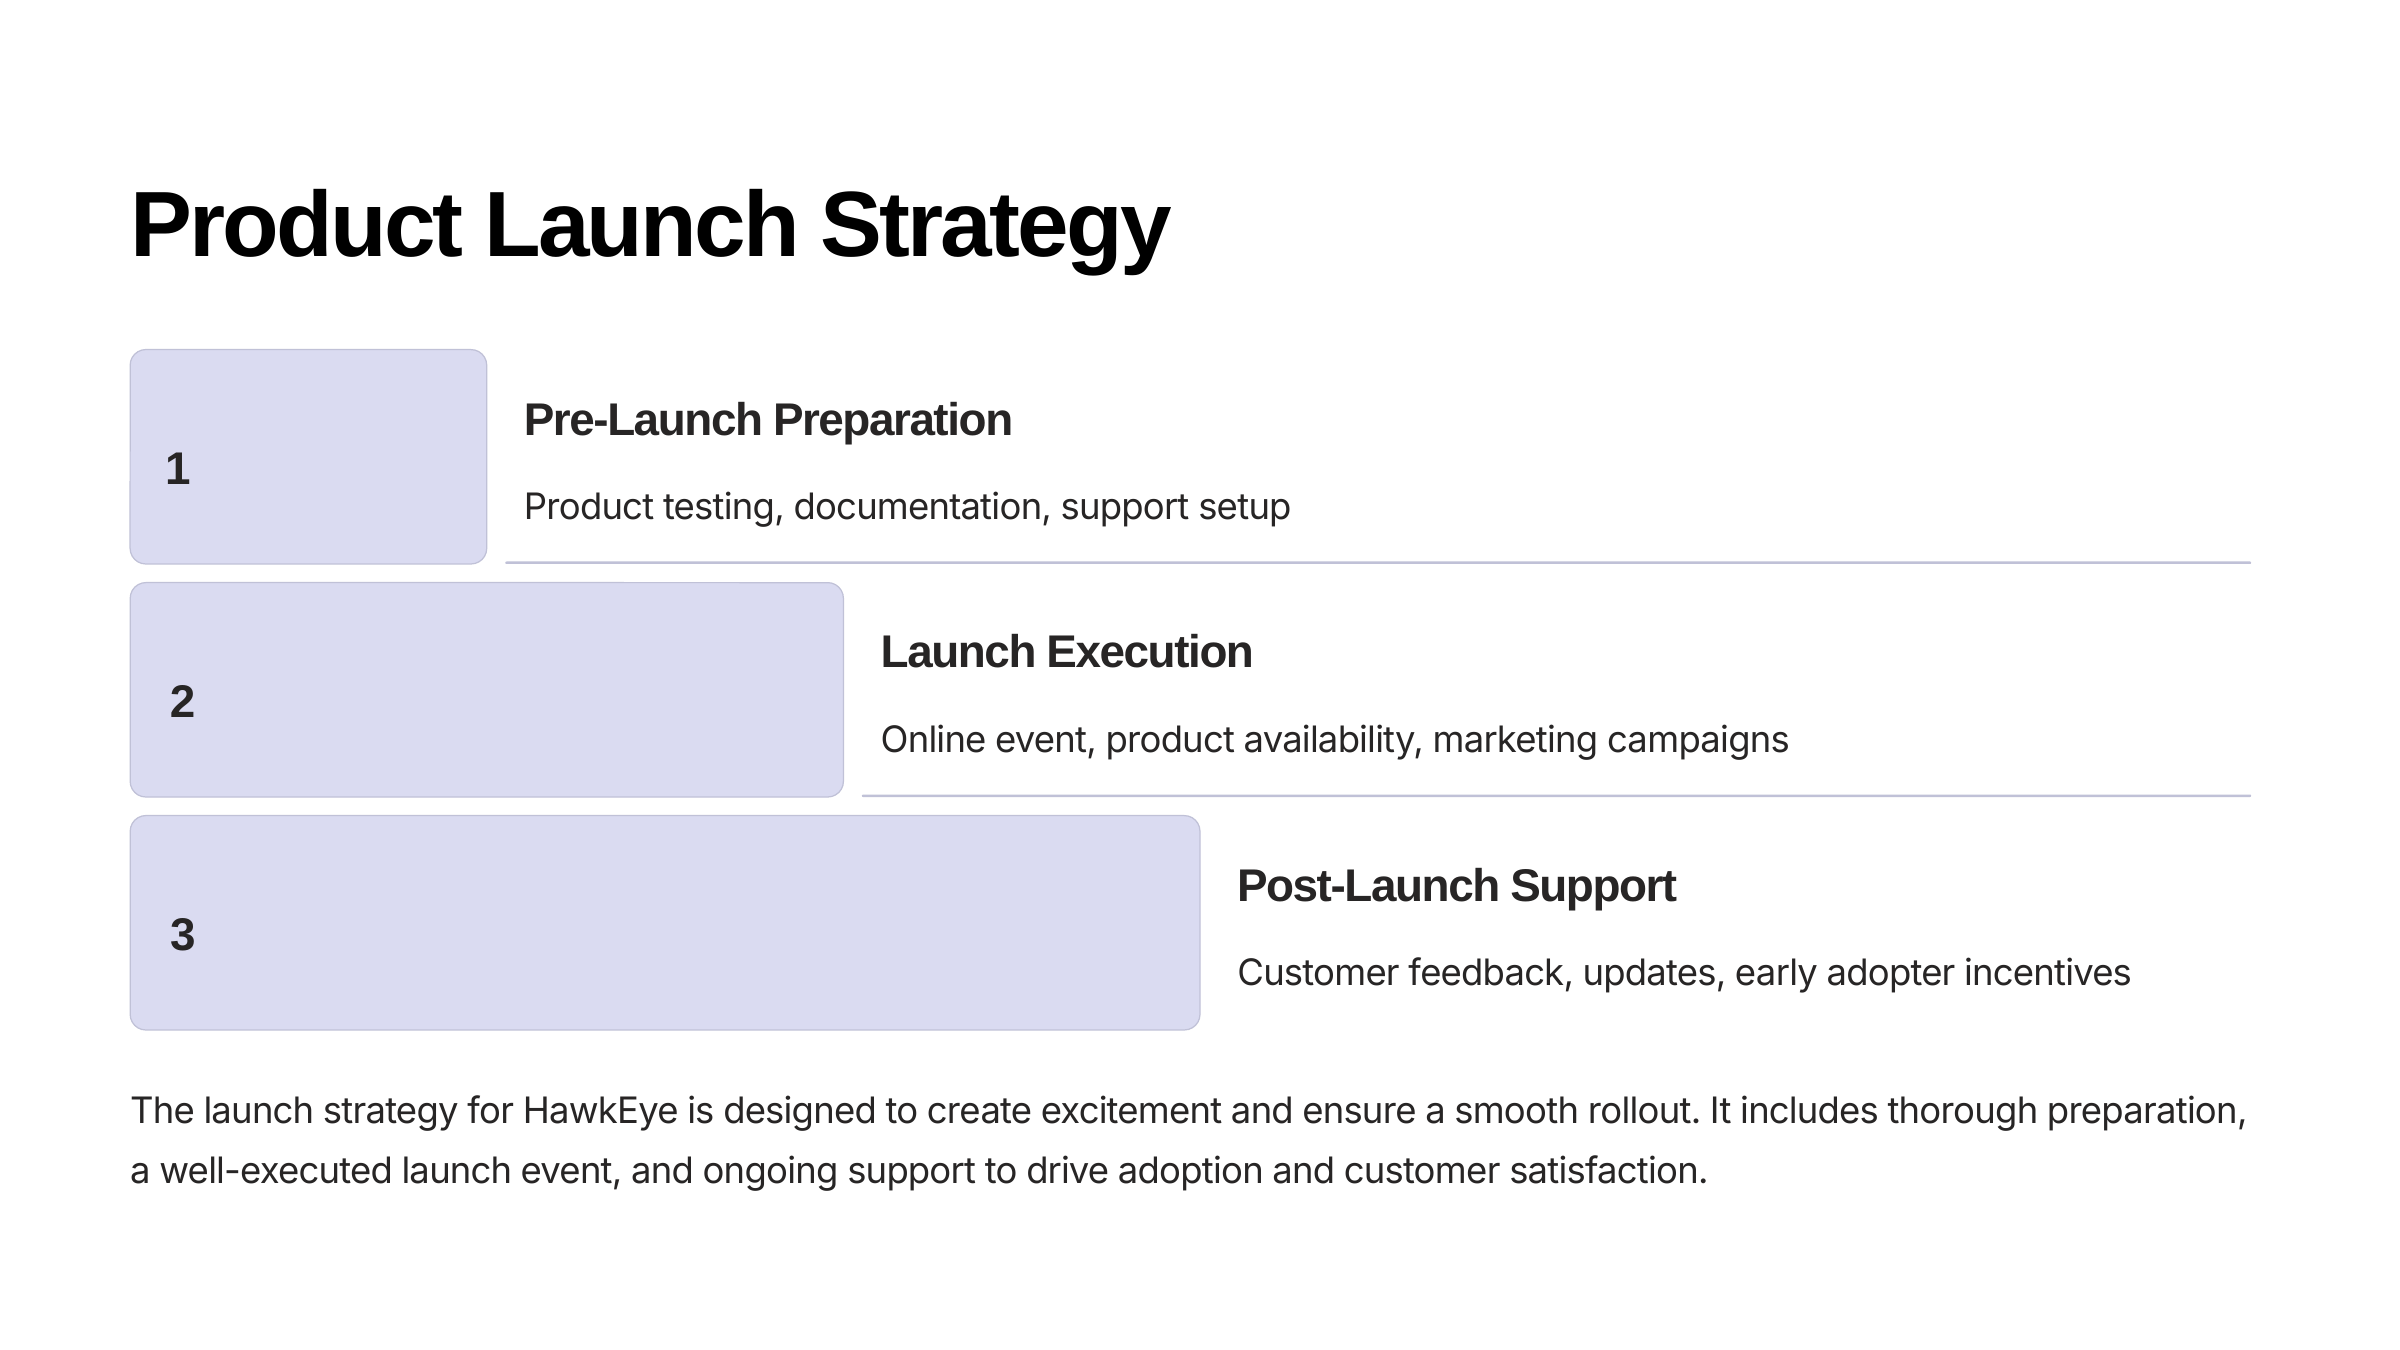

Product Launch Strategy

Pre-Launch Preparation
1
Product testing, documentation, support setup

Launch Execution
2
Online event, product availability, marketing campaigns

Post-Launch Support
3
Customer feedback, updates, early adopter incentives
The launch strategy for HawkEye is designed to create excitement and ensure a smooth rollout. It includes thorough preparation, a well-executed launch event, and ongoing support to drive adoption and customer satisfaction.